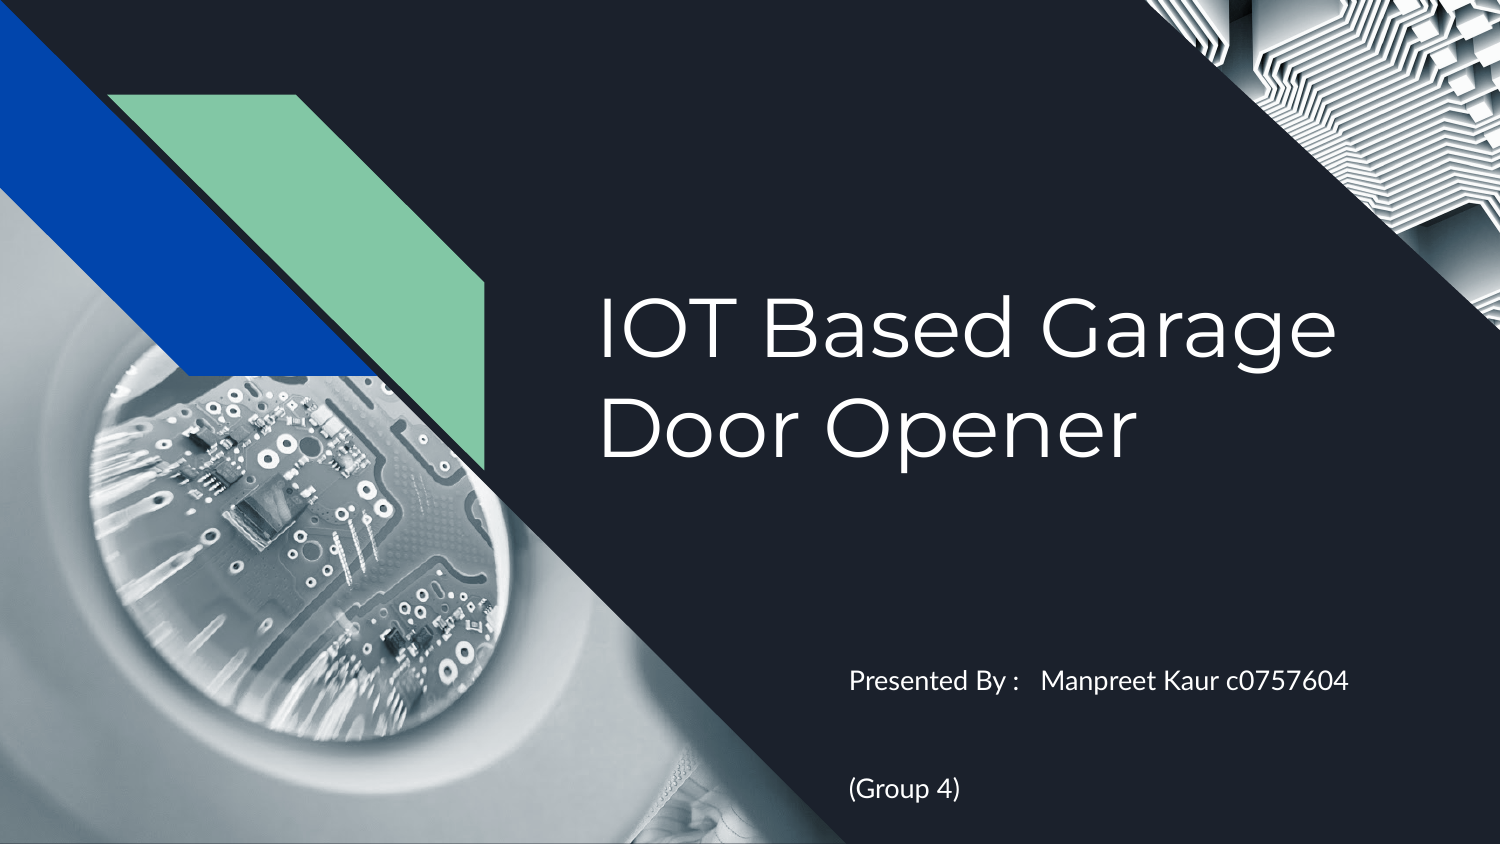

# IOT Based Garage Door Opener
Presented By :   Manpreet Kaur c0757604
                                                                           (Group 4)